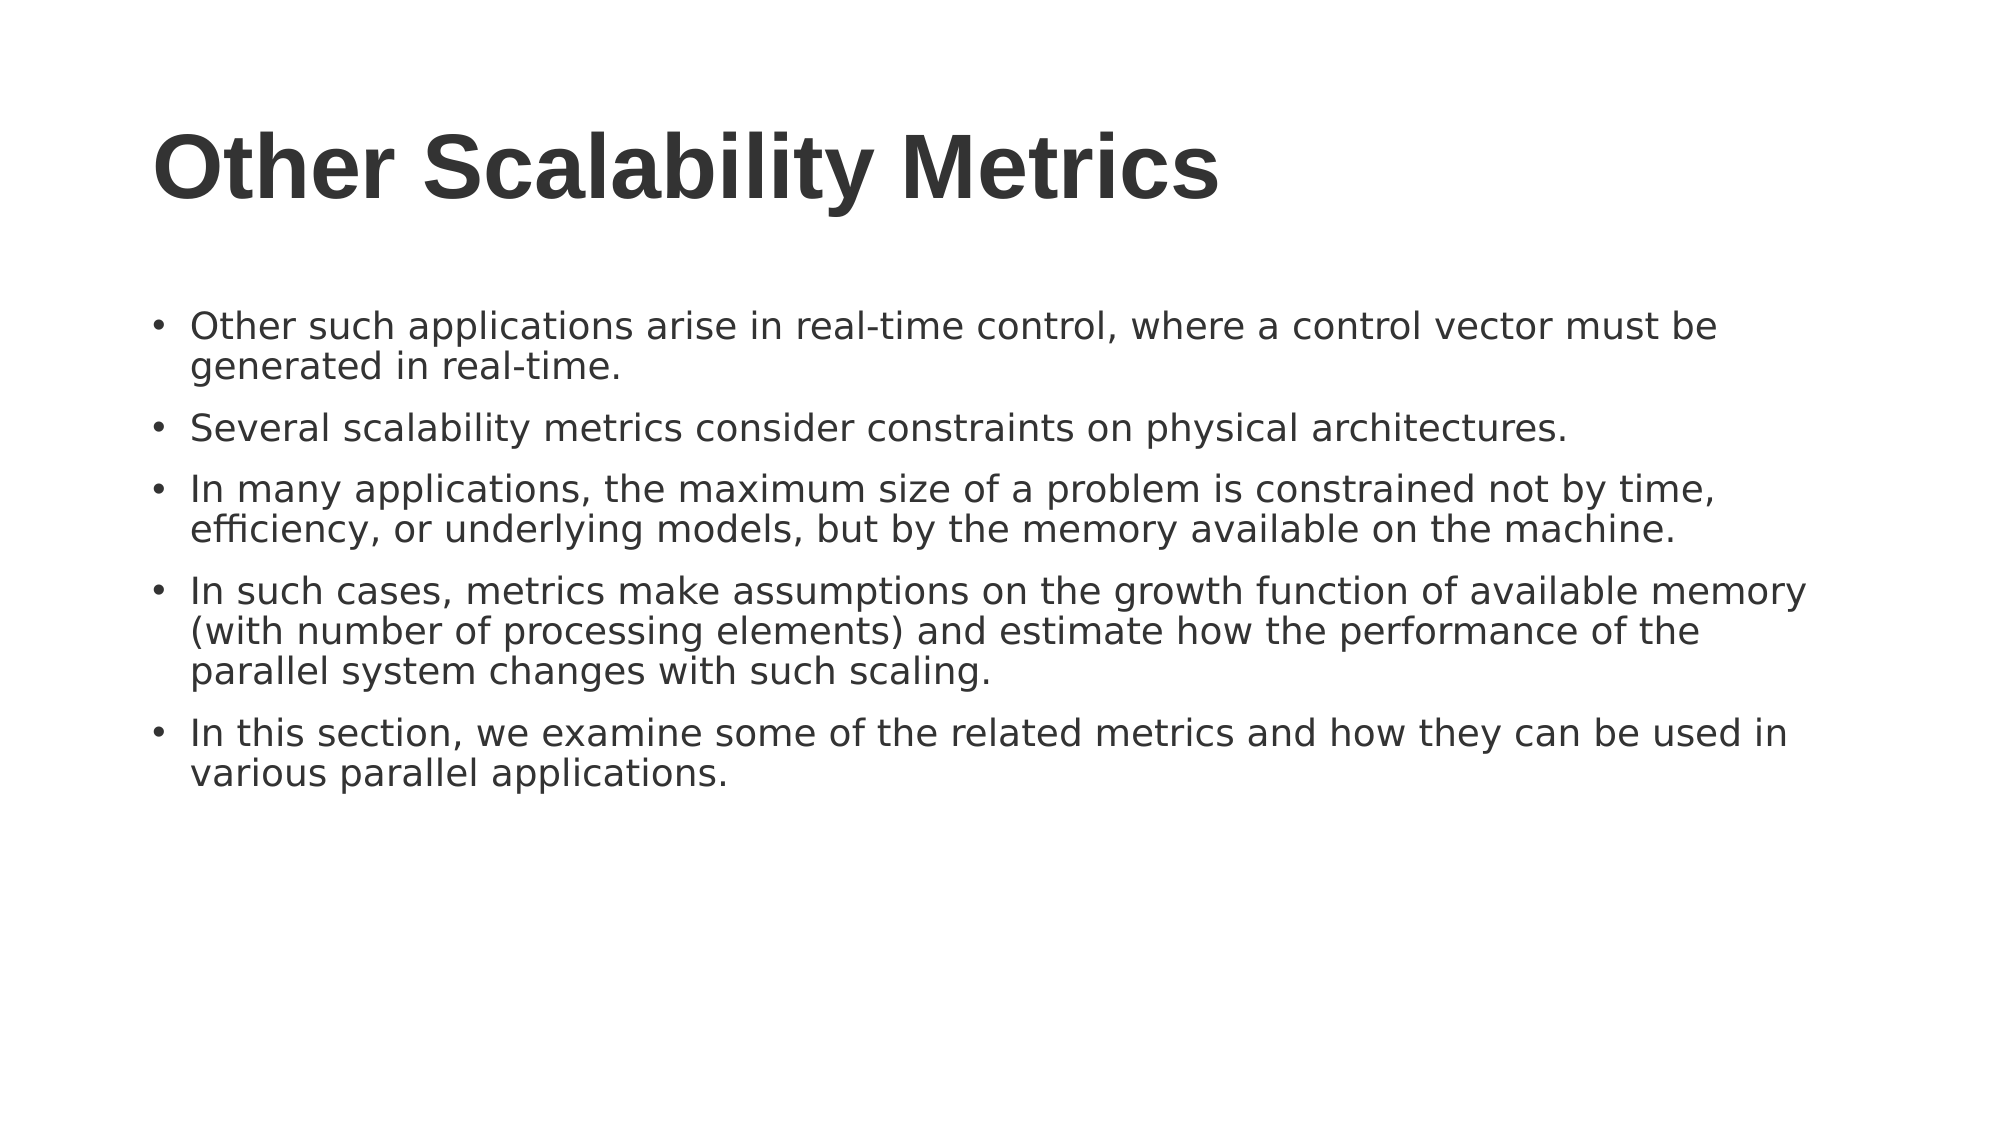

# Other Scalability Metrics
Other such applications arise in real-time control, where a control vector must be generated in real-time.
Several scalability metrics consider constraints on physical architectures.
In many applications, the maximum size of a problem is constrained not by time, efficiency, or underlying models, but by the memory available on the machine.
In such cases, metrics make assumptions on the growth function of available memory (with number of processing elements) and estimate how the performance of the parallel system changes with such scaling.
In this section, we examine some of the related metrics and how they can be used in various parallel applications.